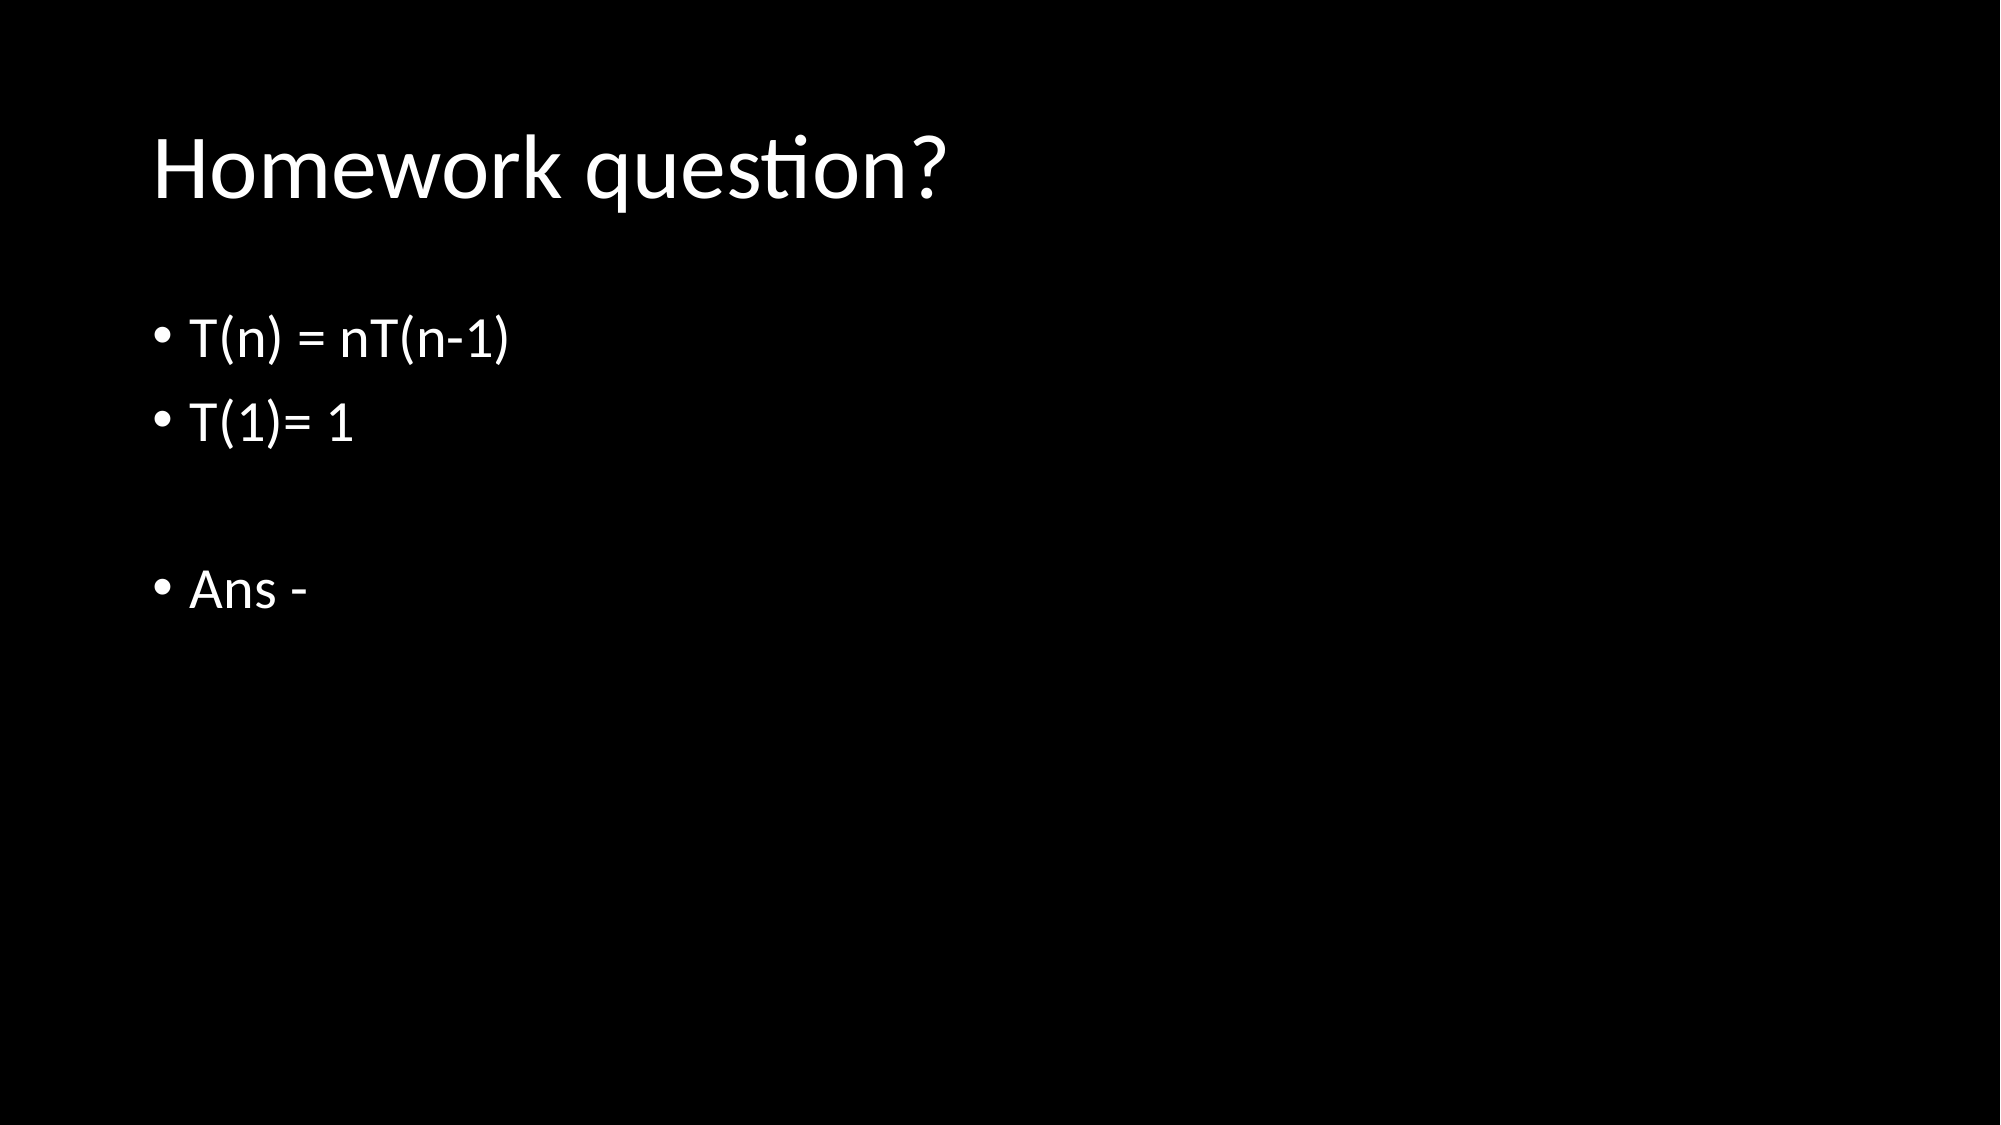

# Homework question?
T(n) = nT(n-1)
T(1)= 1

Ans -